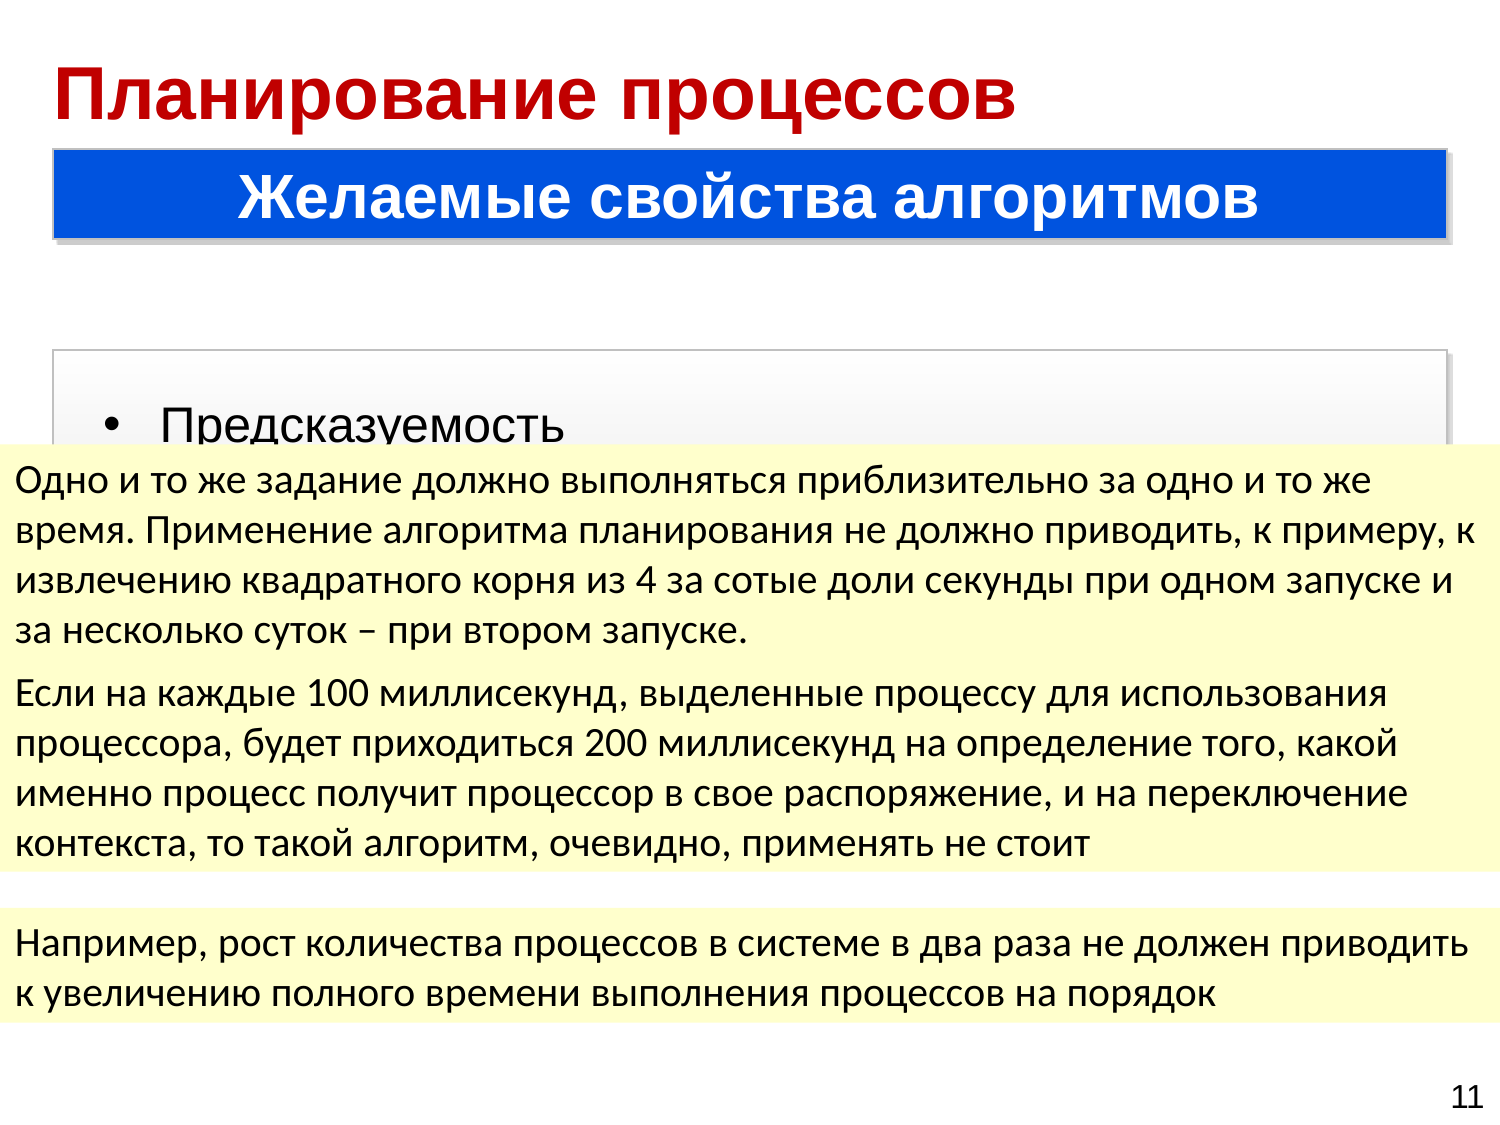

Планирование процессов
Желаемые свойства алгоритмов

Предсказуемость
Минимизация накладных расходов
Равномерность загрузки вычислительной системы
Масштабируемость
Одно и то же задание должно выполняться приблизительно за одно и то же время. Применение алгоритма планирования не должно приводить, к примеру, к извлечению квадратного корня из 4 за сотые доли секунды при одном запуске и за несколько суток – при втором запуске.
Если на каждые 100 миллисекунд, выделенные процессу для использования процессора, будет приходиться 200 миллисекунд на определение того, какой именно процесс получит процессор в свое распоряжение, и на переключение контекста, то такой алгоритм, очевидно, применять не стоит
Например, рост количества процессов в системе в два раза не должен приводить к увеличению полного времени выполнения процессов на порядок
11